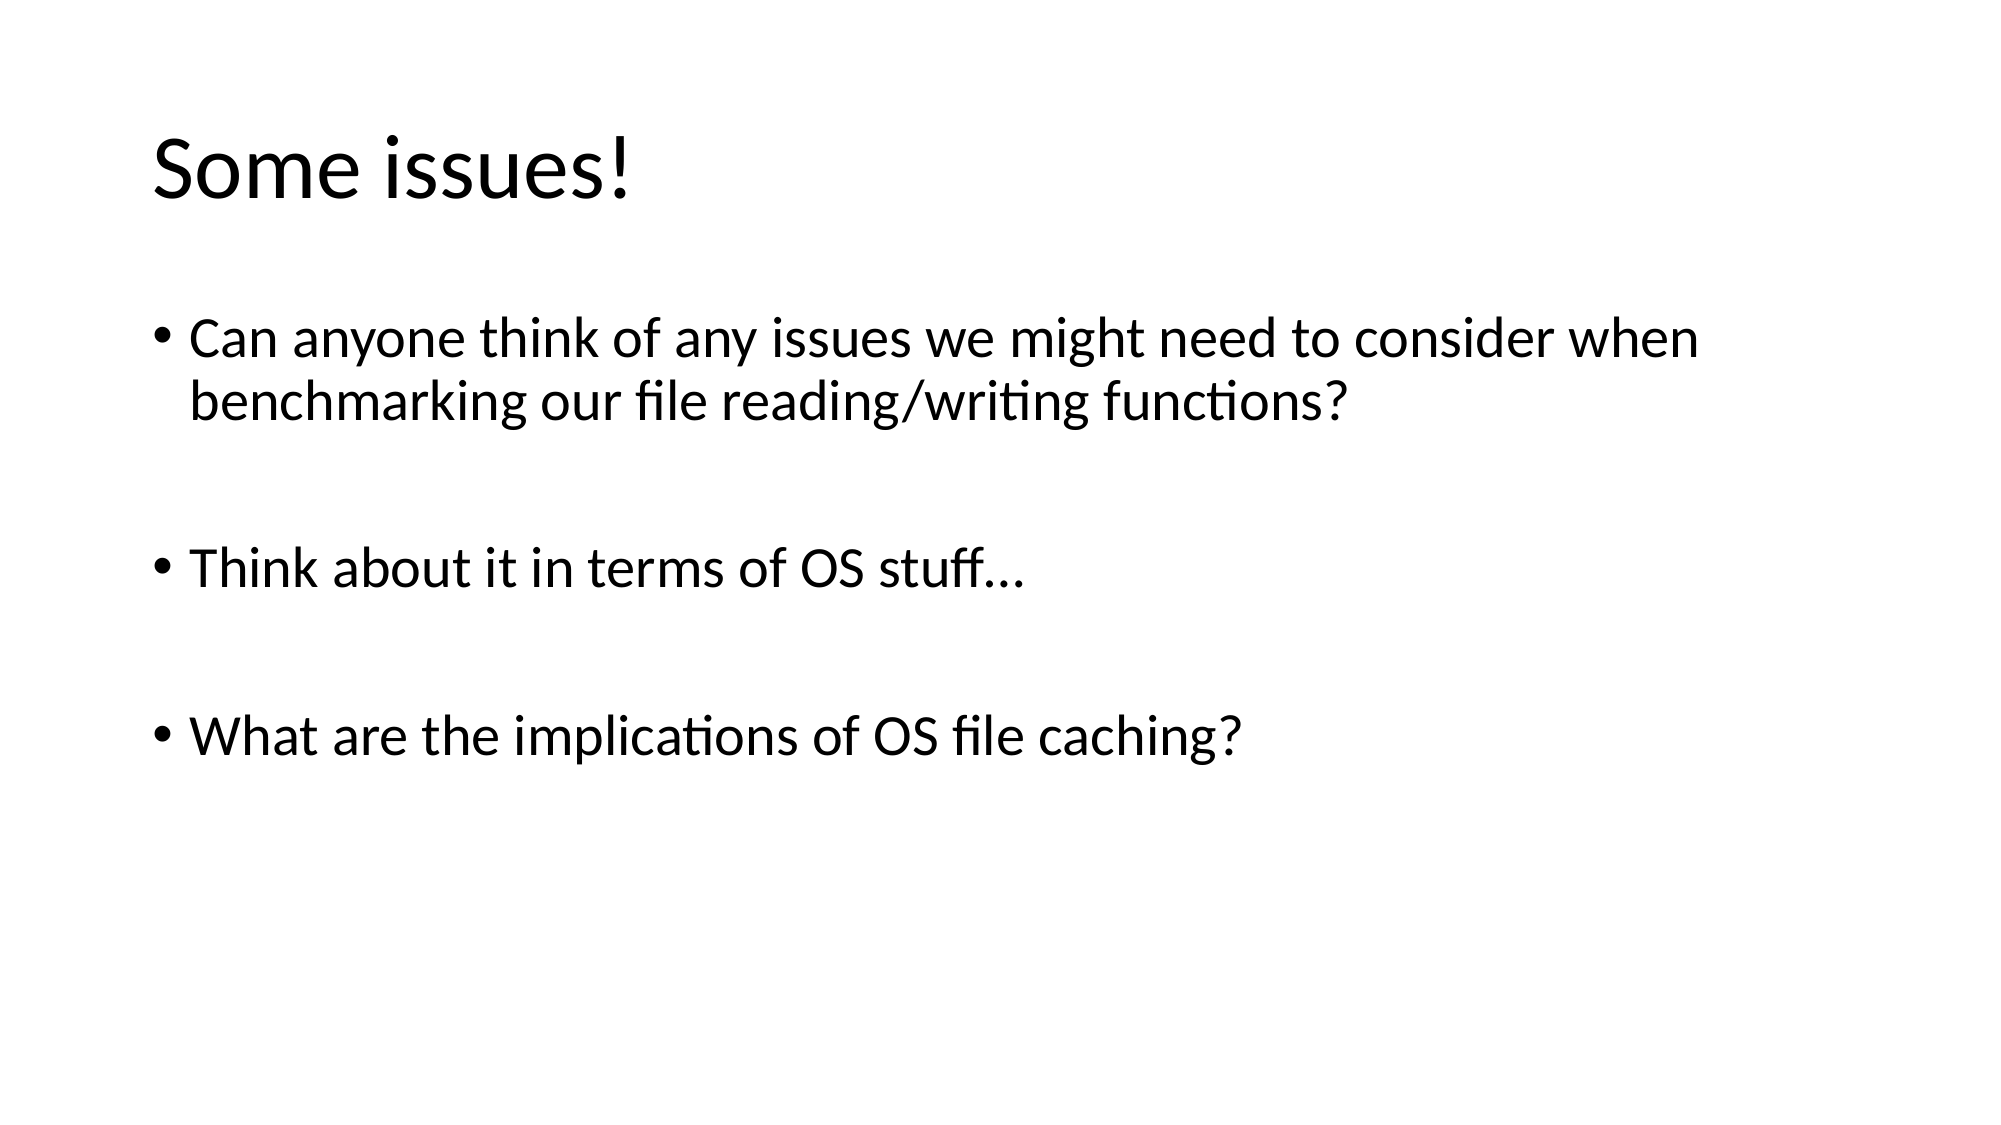

# Some issues!
Can anyone think of any issues we might need to consider when benchmarking our file reading/writing functions?

Think about it in terms of OS stuff…

What are the implications of OS file caching?